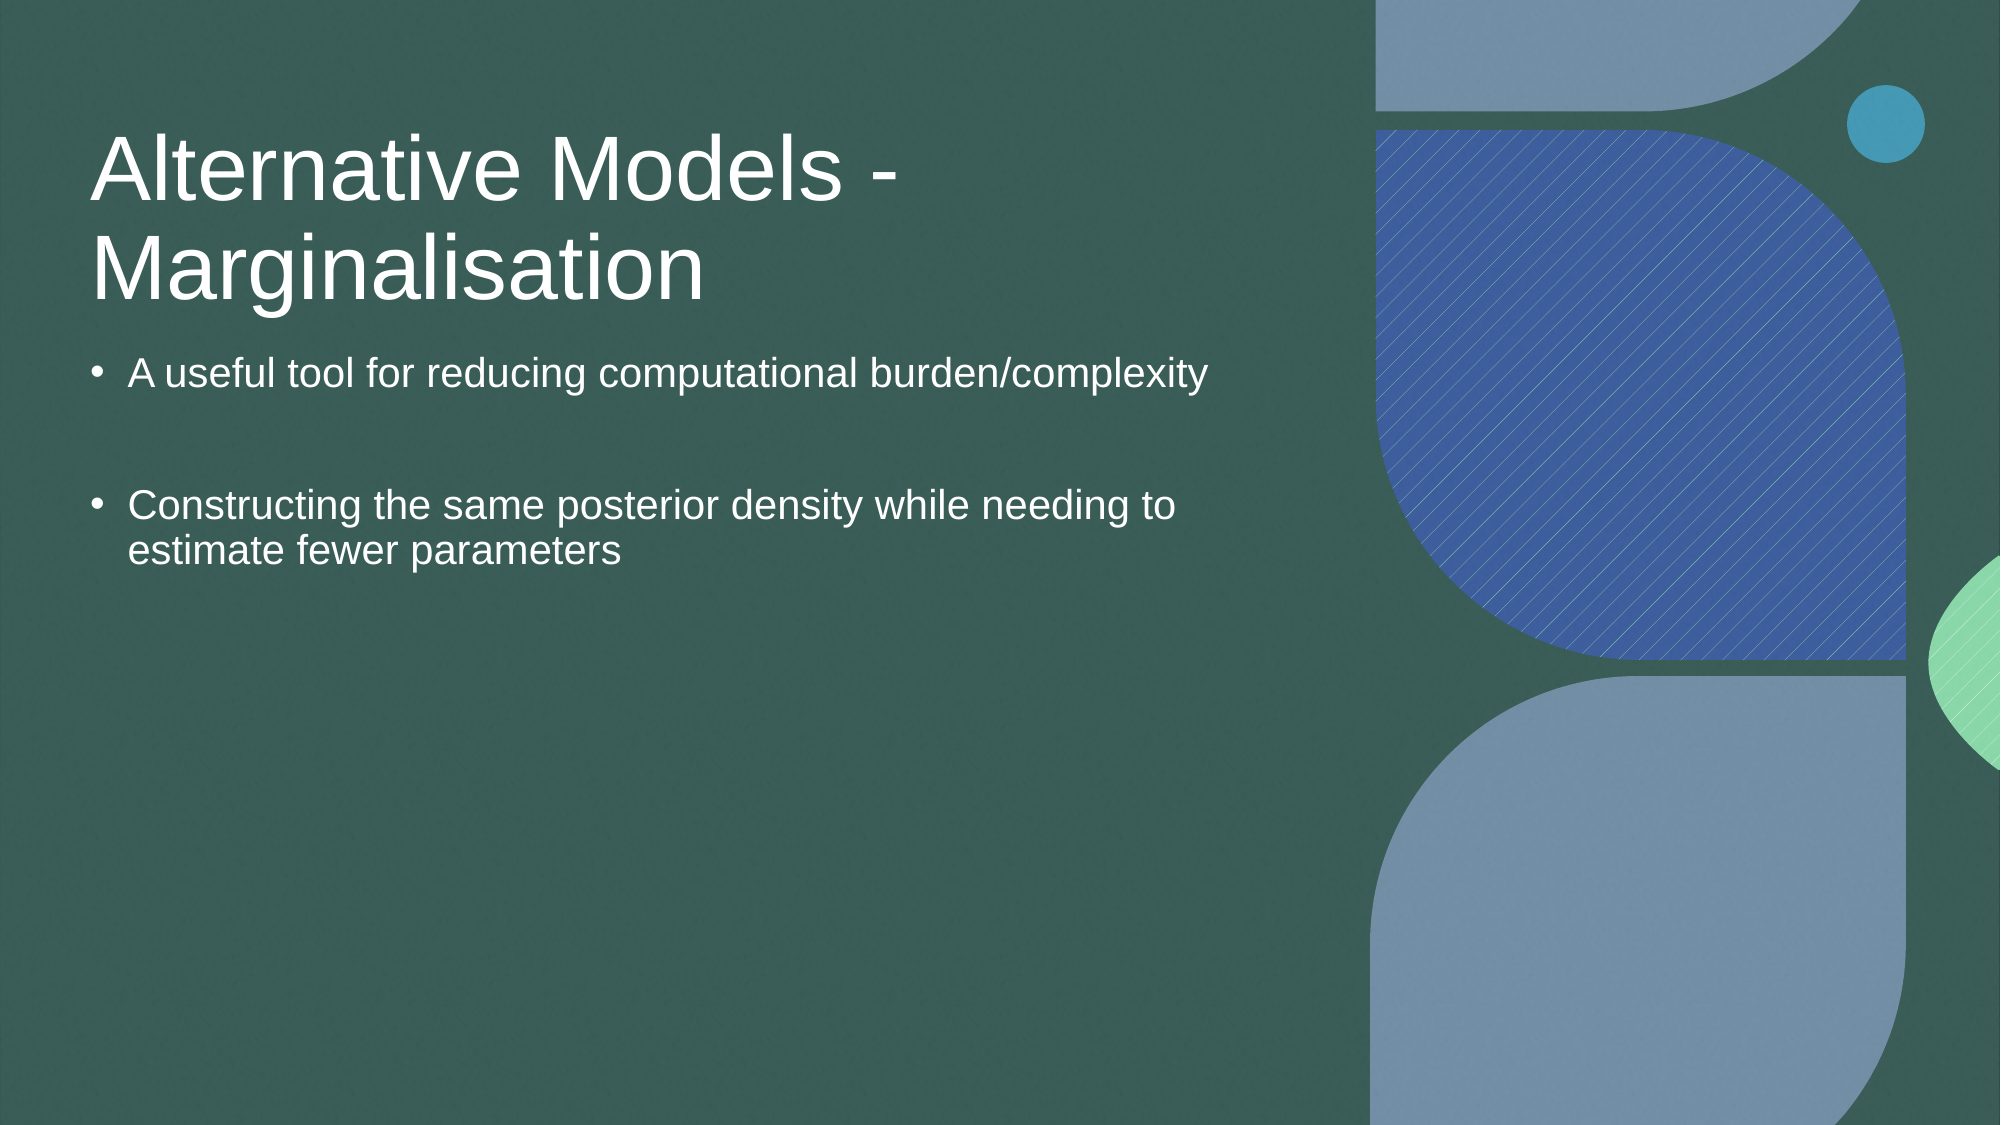

# Alternative Models - Marginalisation
A useful tool for reducing computational burden/complexity

Constructing the same posterior density while needing to estimate fewer parameters